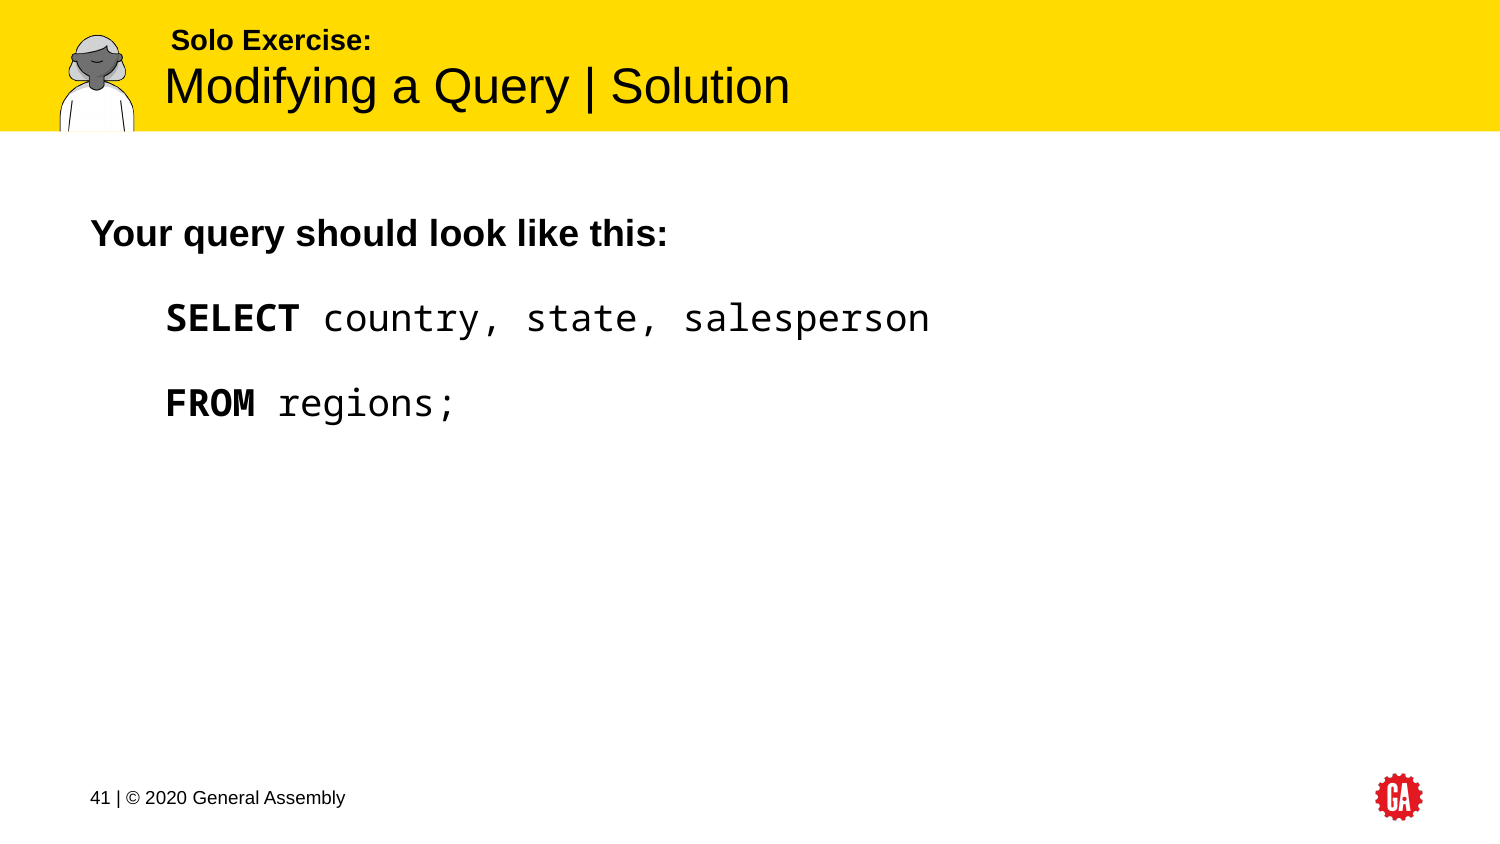

# Modifying a Query | Solution
Your query should look like this:
SELECT country, state, salesperson
FROM regions;
41 | © 2020 General Assembly

41